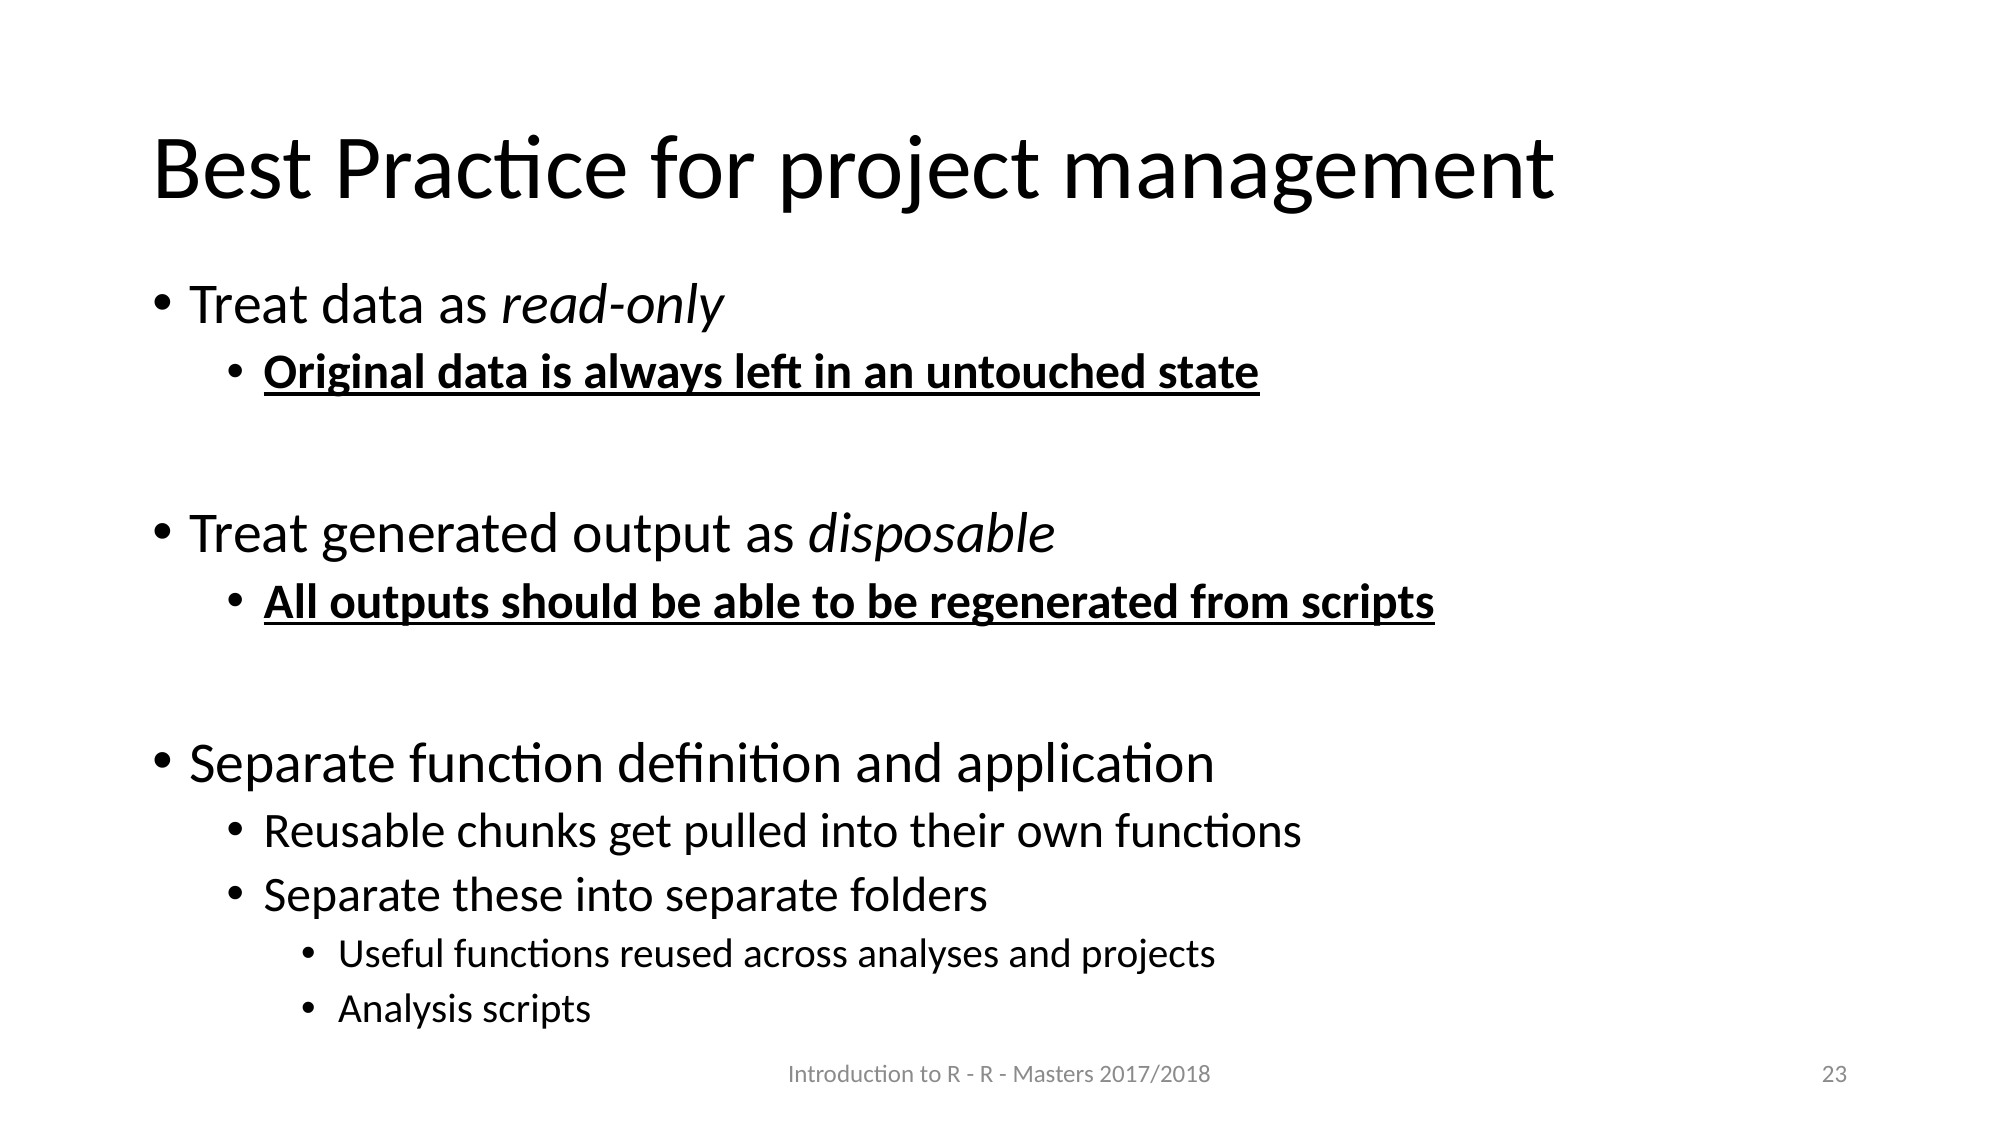

# Best Practice for project management
Treat data as read-only
Original data is always left in an untouched state

Treat generated output as disposable
All outputs should be able to be regenerated from scripts

Separate function definition and application
Reusable chunks get pulled into their own functions
Separate these into separate folders
Useful functions reused across analyses and projects
Analysis scripts
Introduction to R - R - Masters 2017/2018
23